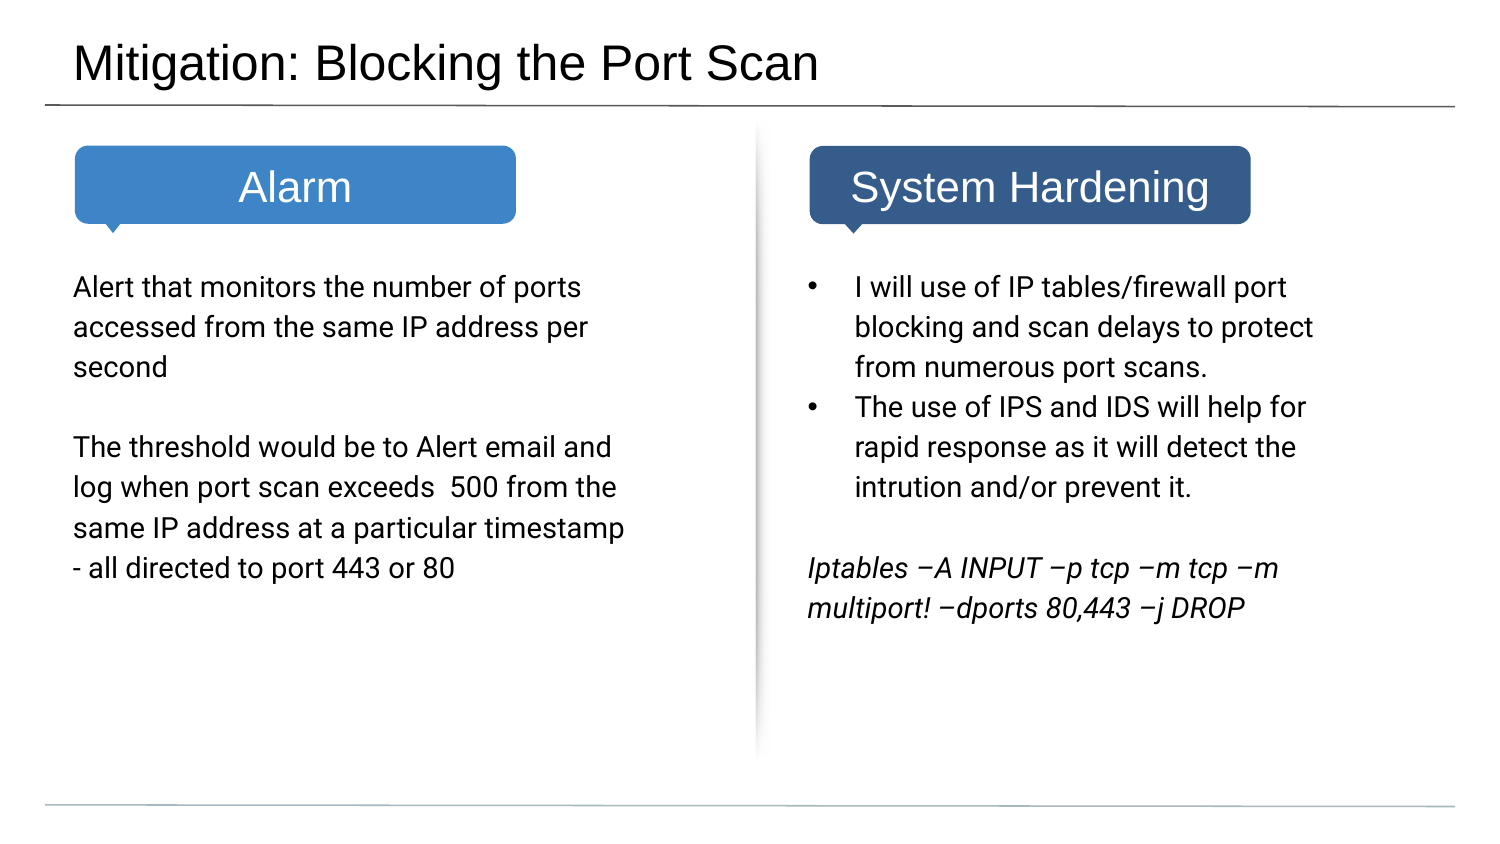

# Mitigation: Blocking the Port Scan
Alert that monitors the number of ports accessed from the same IP address per second

The threshold would be to Alert email and log when port scan exceeds  500 from the same IP address at a particular timestamp - all directed to port 443 or 80

I will use of IP tables/firewall port blocking and scan delays to protect from numerous port scans.
The use of IPS and IDS will help for rapid response as it will detect the intrution and/or prevent it.

Iptables –A INPUT –p tcp –m tcp –m multiport! –dports 80,443 –j DROP